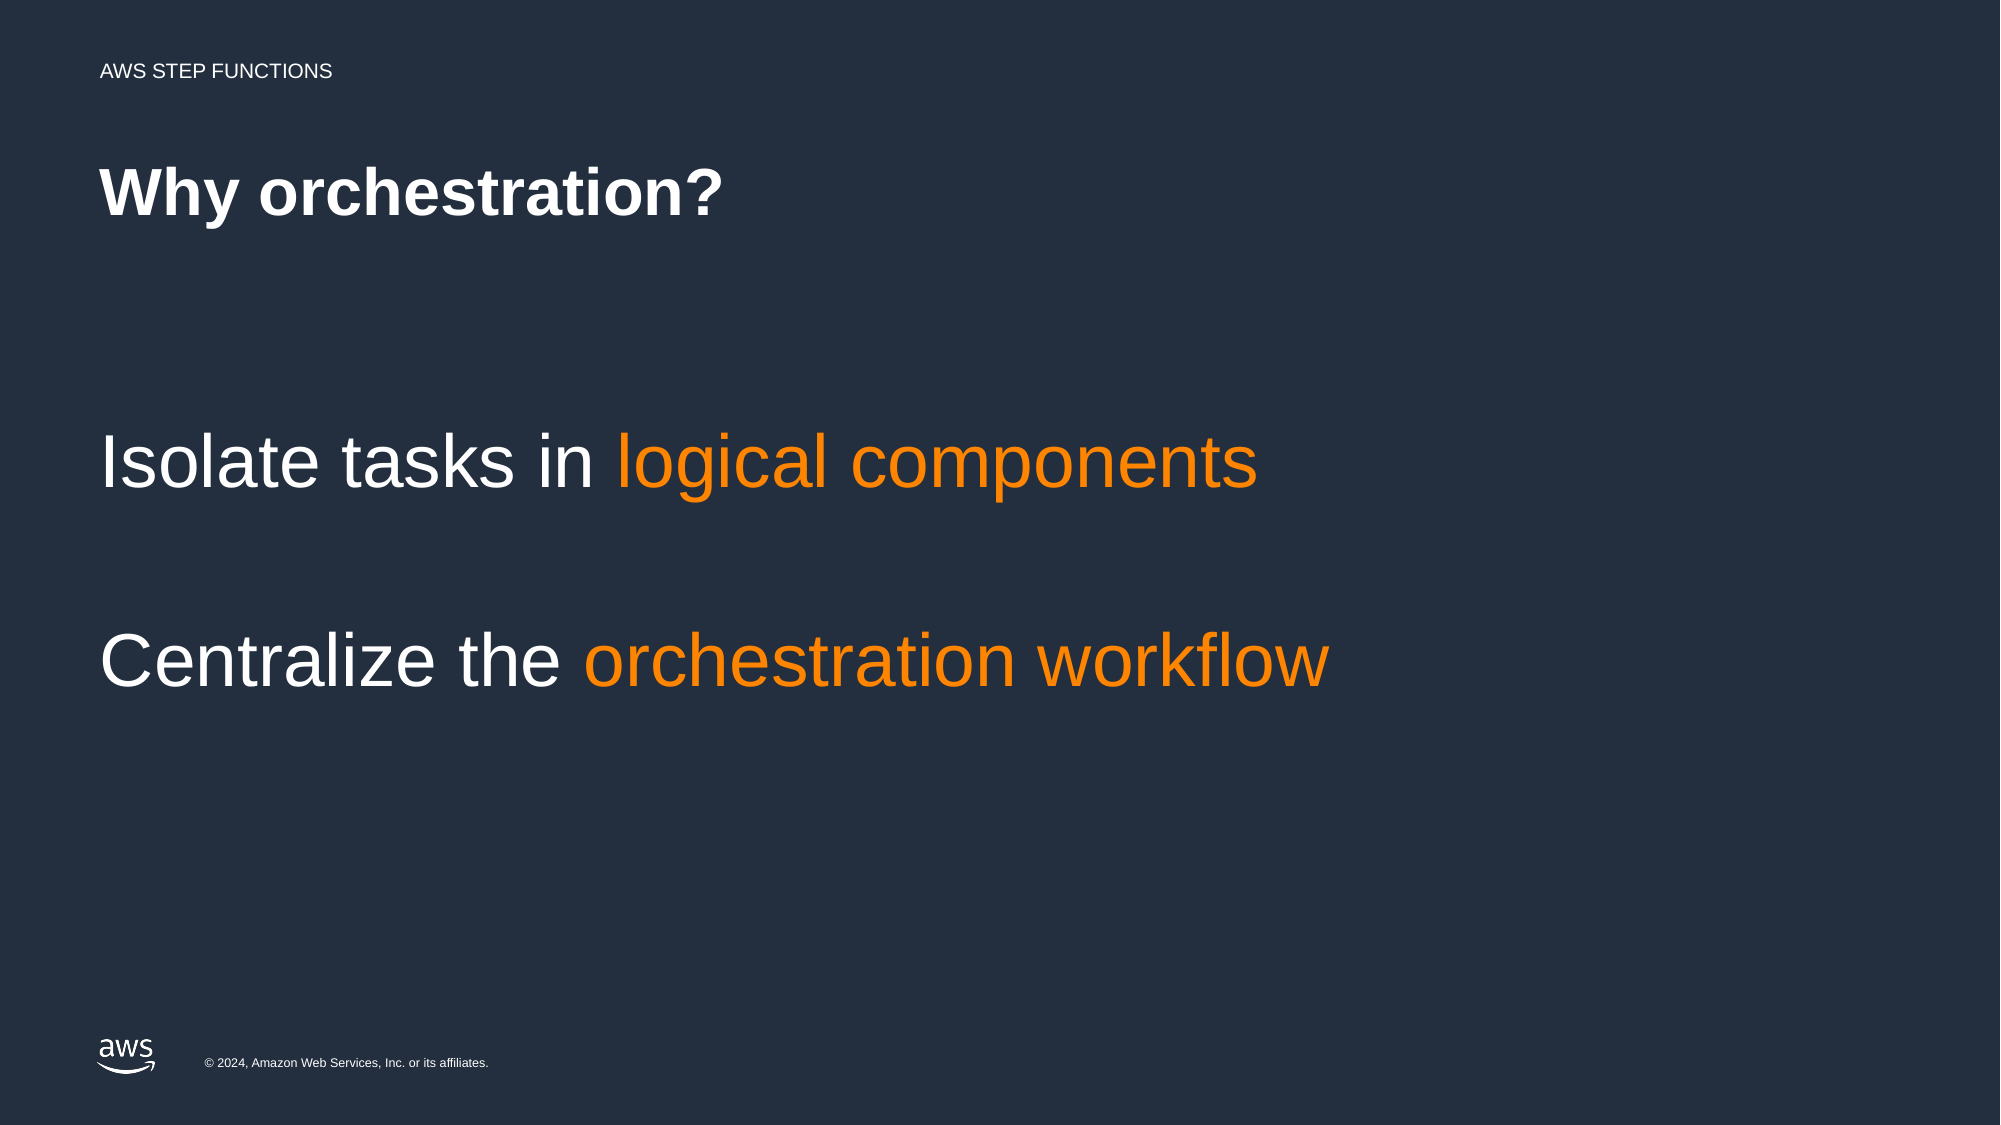

# Why orchestration?
Isolate tasks in logical components
Centralize the orchestration workflow